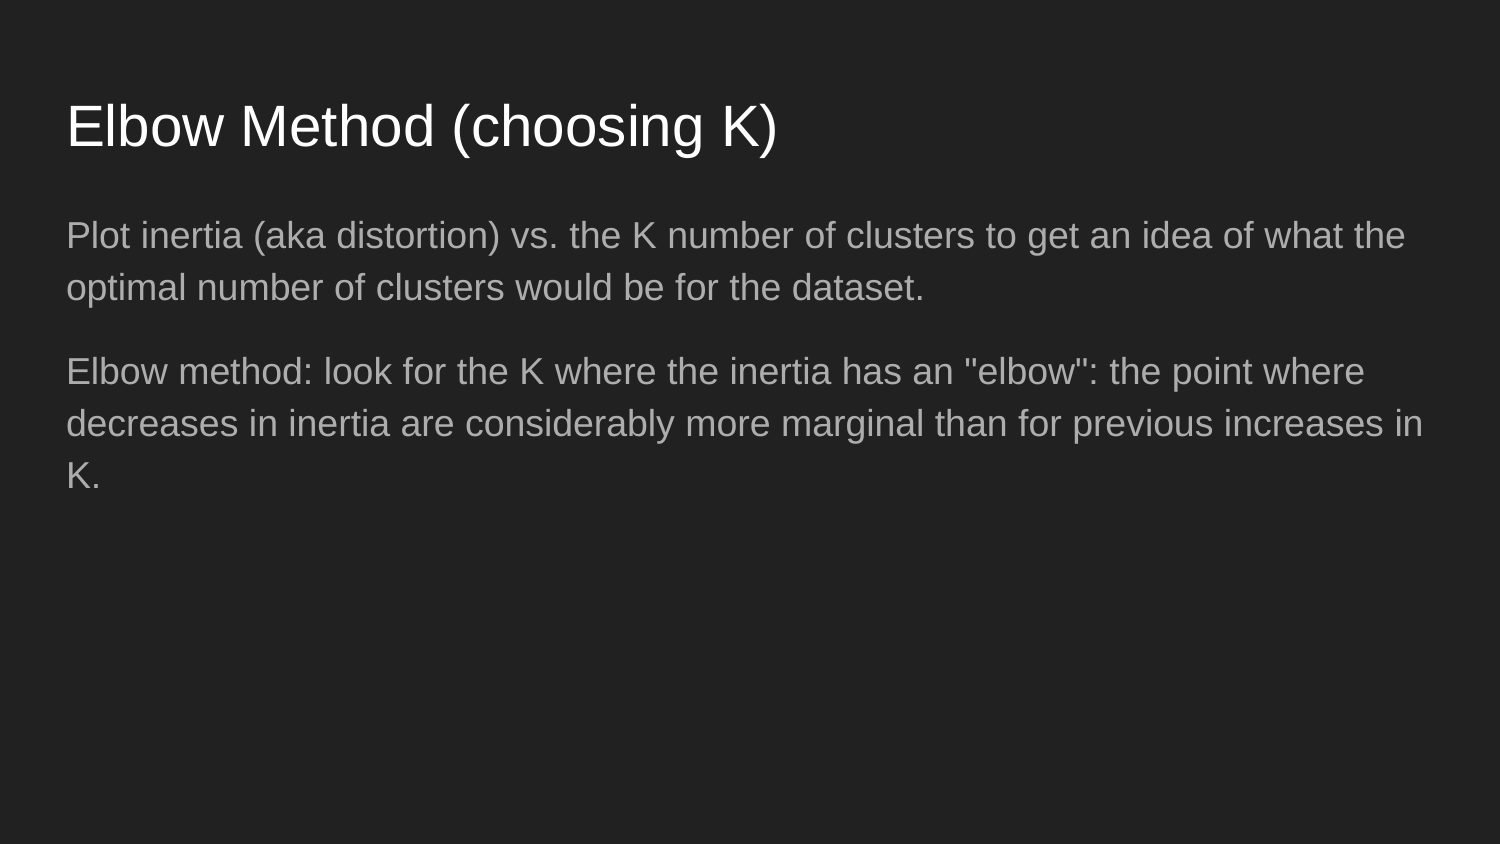

# Elbow Method (choosing K)
Plot inertia (aka distortion) vs. the K number of clusters to get an idea of what the optimal number of clusters would be for the dataset.
Elbow method: look for the K where the inertia has an "elbow": the point where decreases in inertia are considerably more marginal than for previous increases in K.